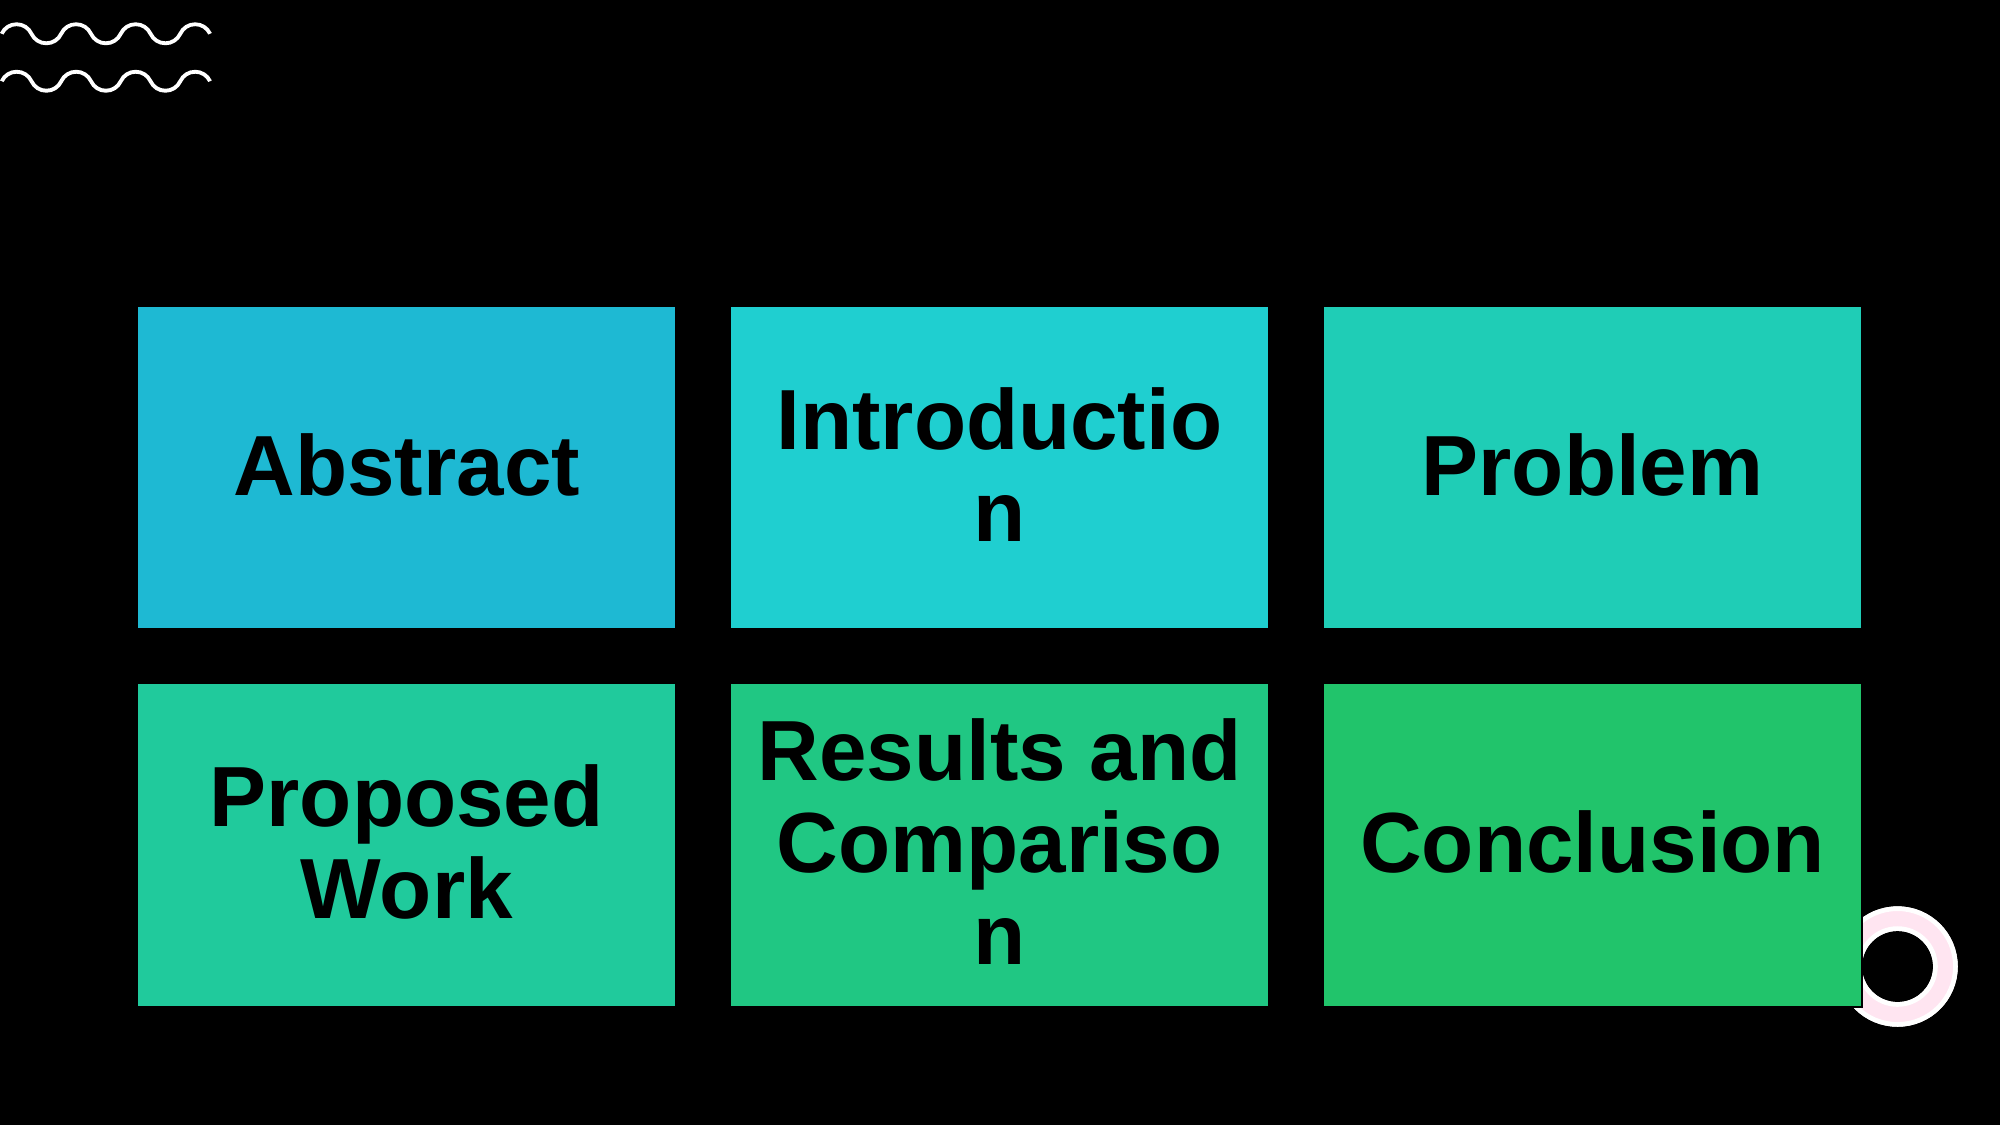

Abstract
Introduction
Problem
Proposed Work
Results and Comparison
Conclusion